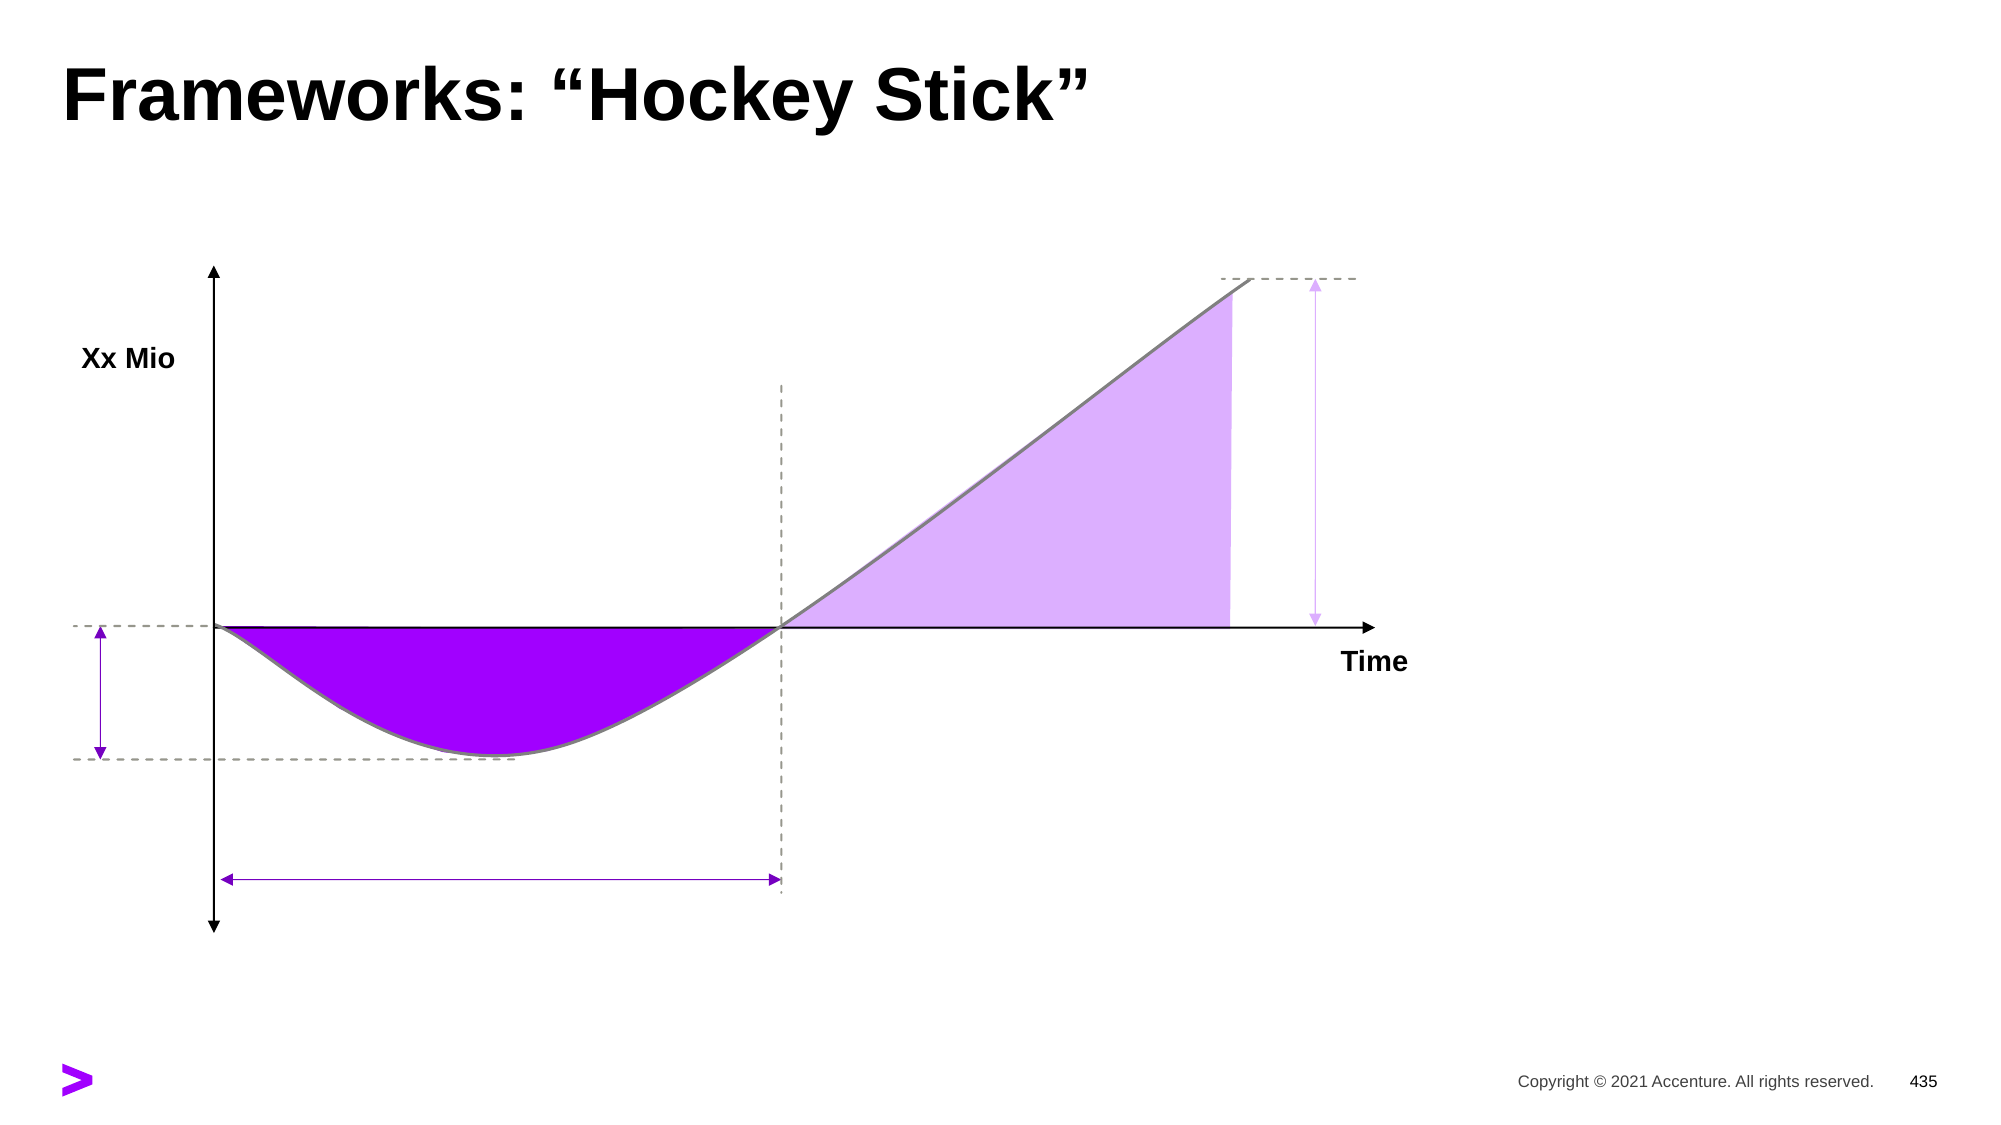

# Frameworks: “Hockey Stick”

Xx Mio

Time

Copyright © 2021 Accenture. All rights reserved.
435